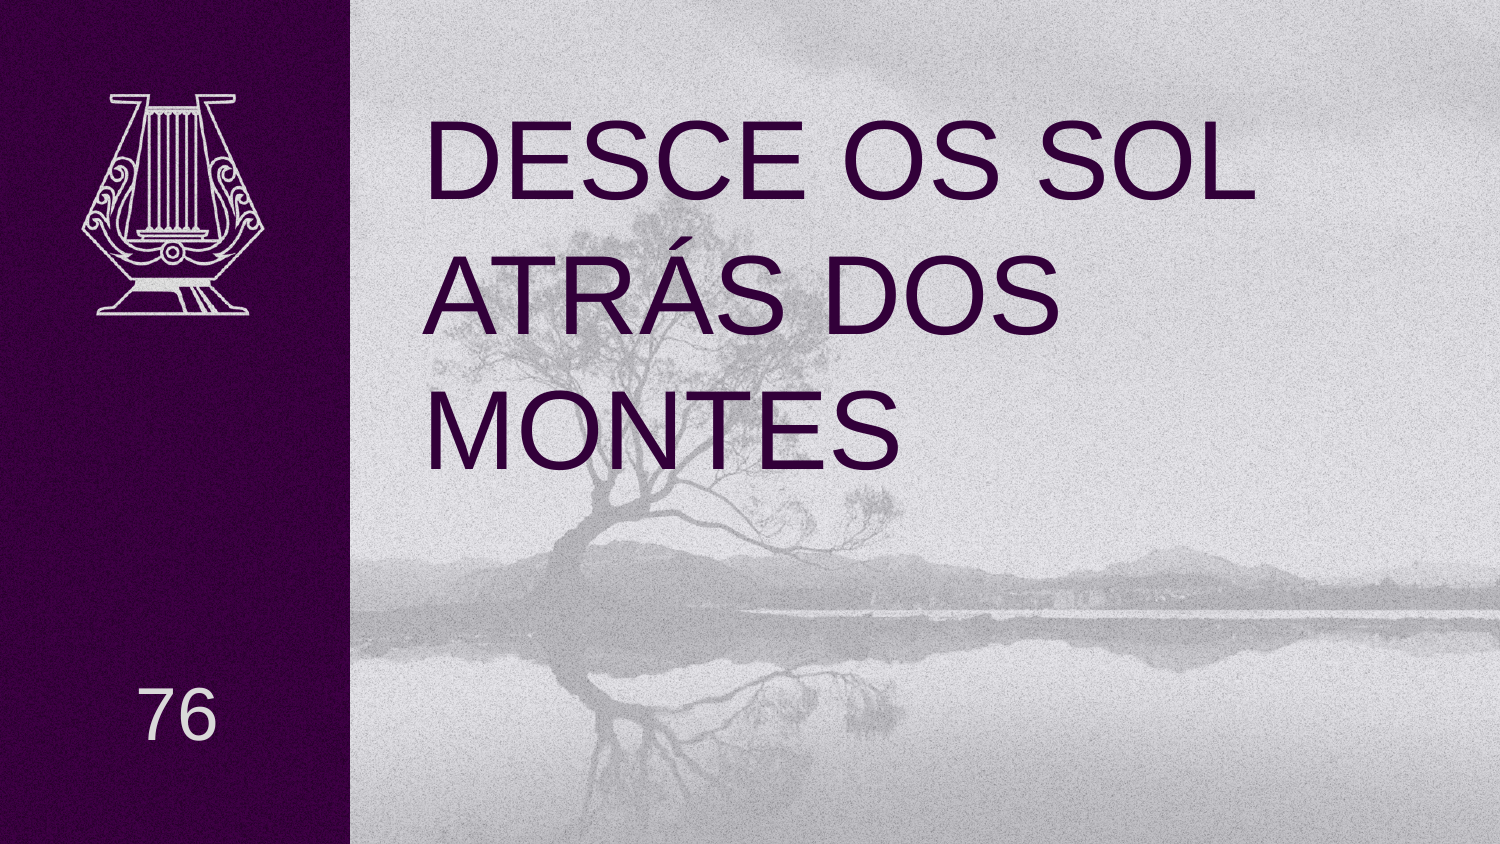

# DESCE OS SOL ATRÁS DOS MONTES
76